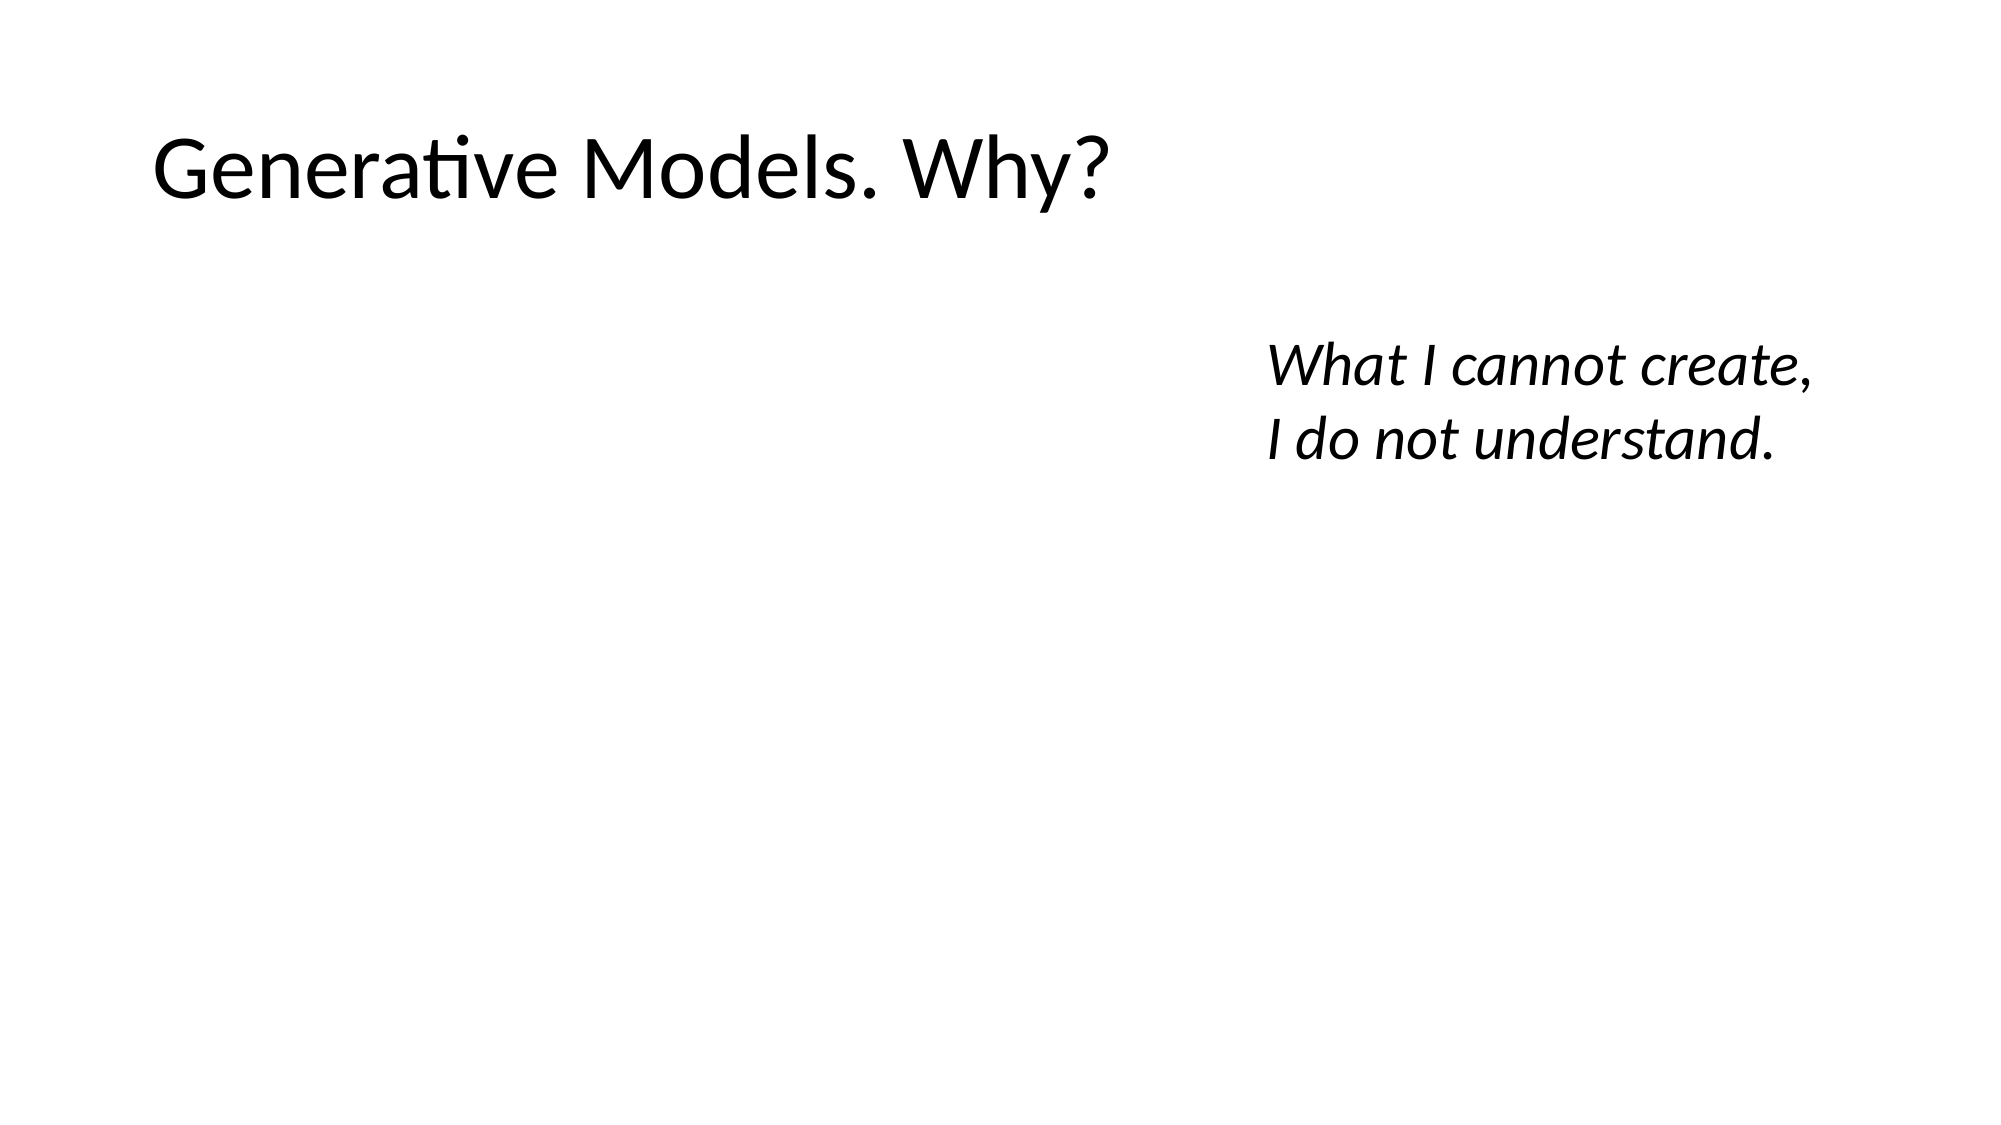

# Generative Models. Why?

What I cannot create, I do not understand.